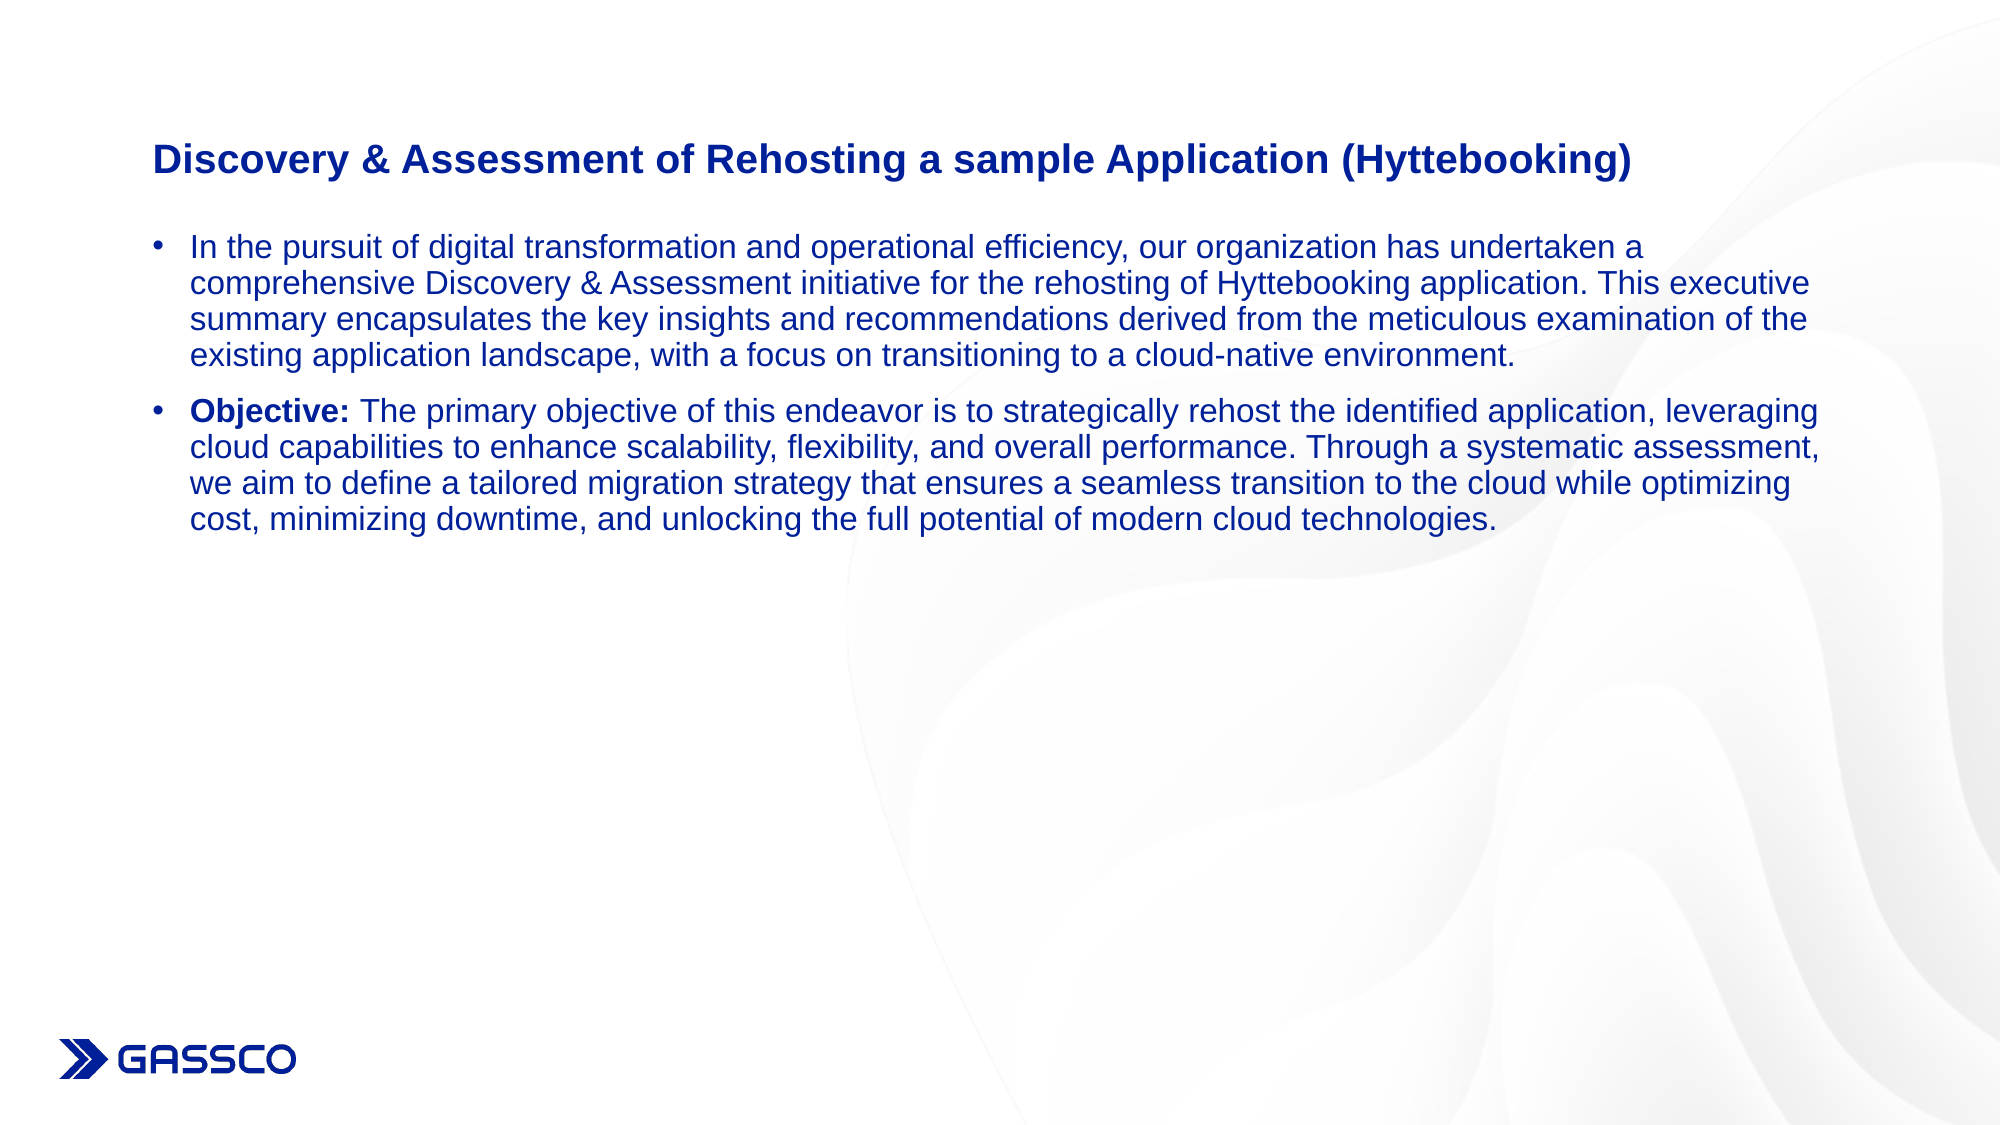

# Discovery & Assessment of Rehosting a sample Application (Hyttebooking)
In the pursuit of digital transformation and operational efficiency, our organization has undertaken a comprehensive Discovery & Assessment initiative for the rehosting of Hyttebooking application. This executive summary encapsulates the key insights and recommendations derived from the meticulous examination of the existing application landscape, with a focus on transitioning to a cloud-native environment.
Objective: The primary objective of this endeavor is to strategically rehost the identified application, leveraging cloud capabilities to enhance scalability, flexibility, and overall performance. Through a systematic assessment, we aim to define a tailored migration strategy that ensures a seamless transition to the cloud while optimizing cost, minimizing downtime, and unlocking the full potential of modern cloud technologies.